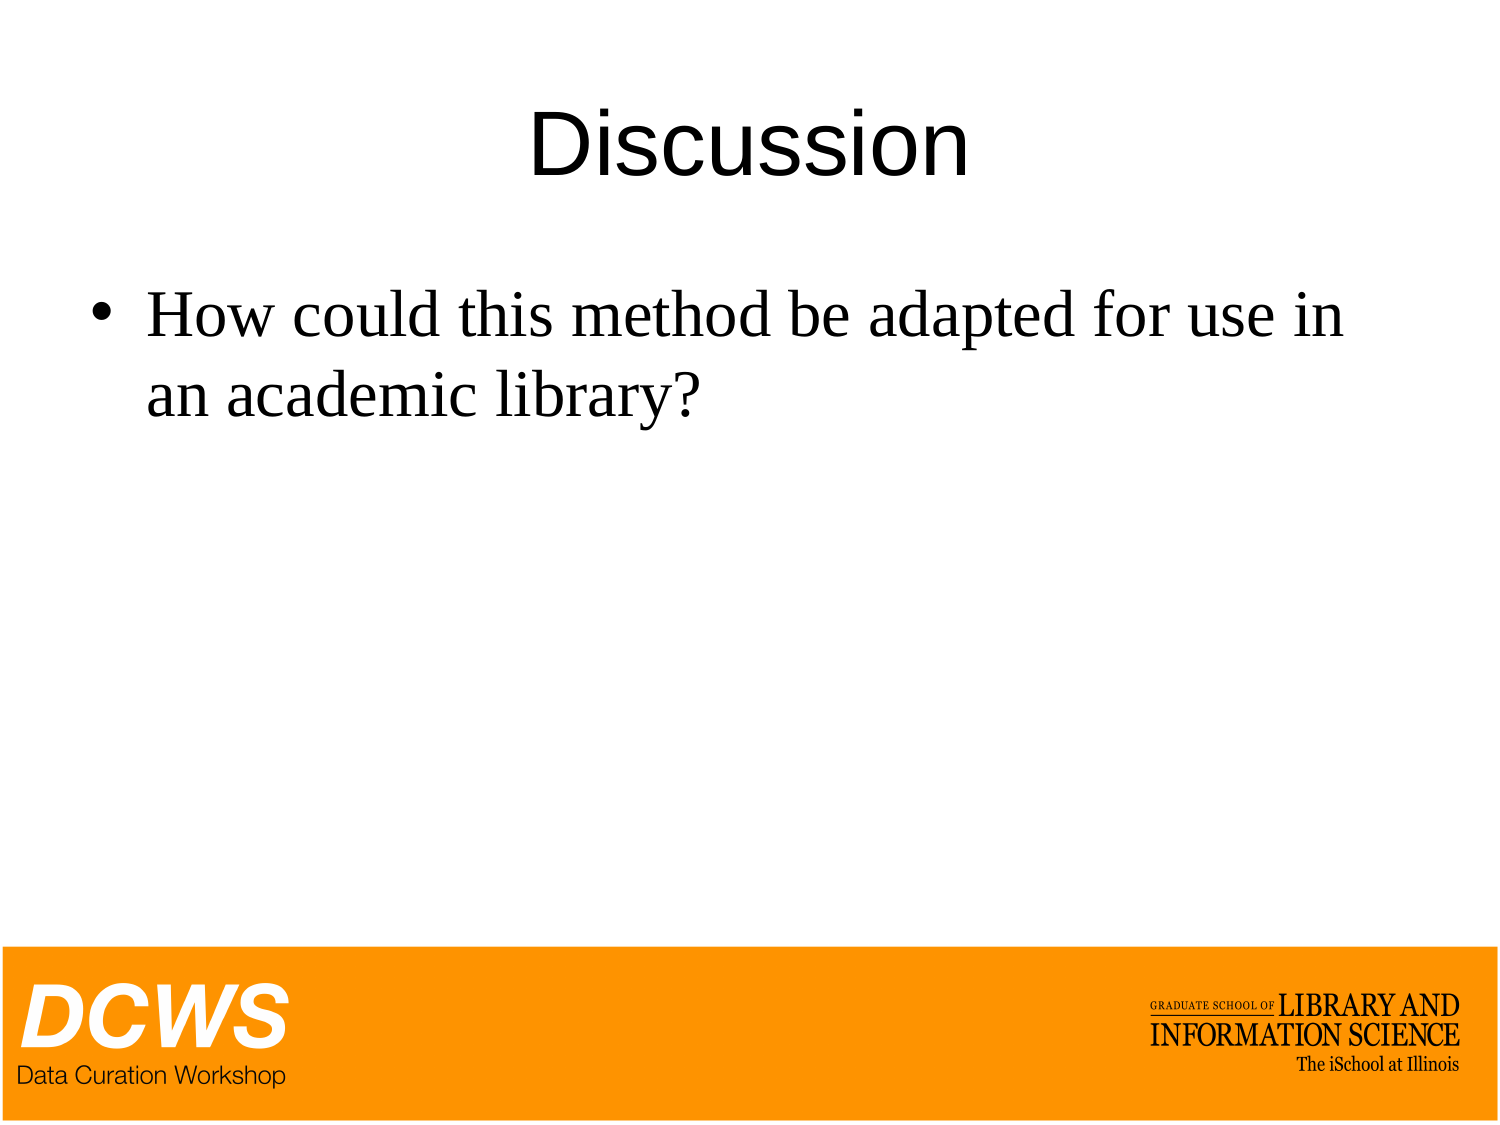

# Discussion
How could this method be adapted for use in an academic library?